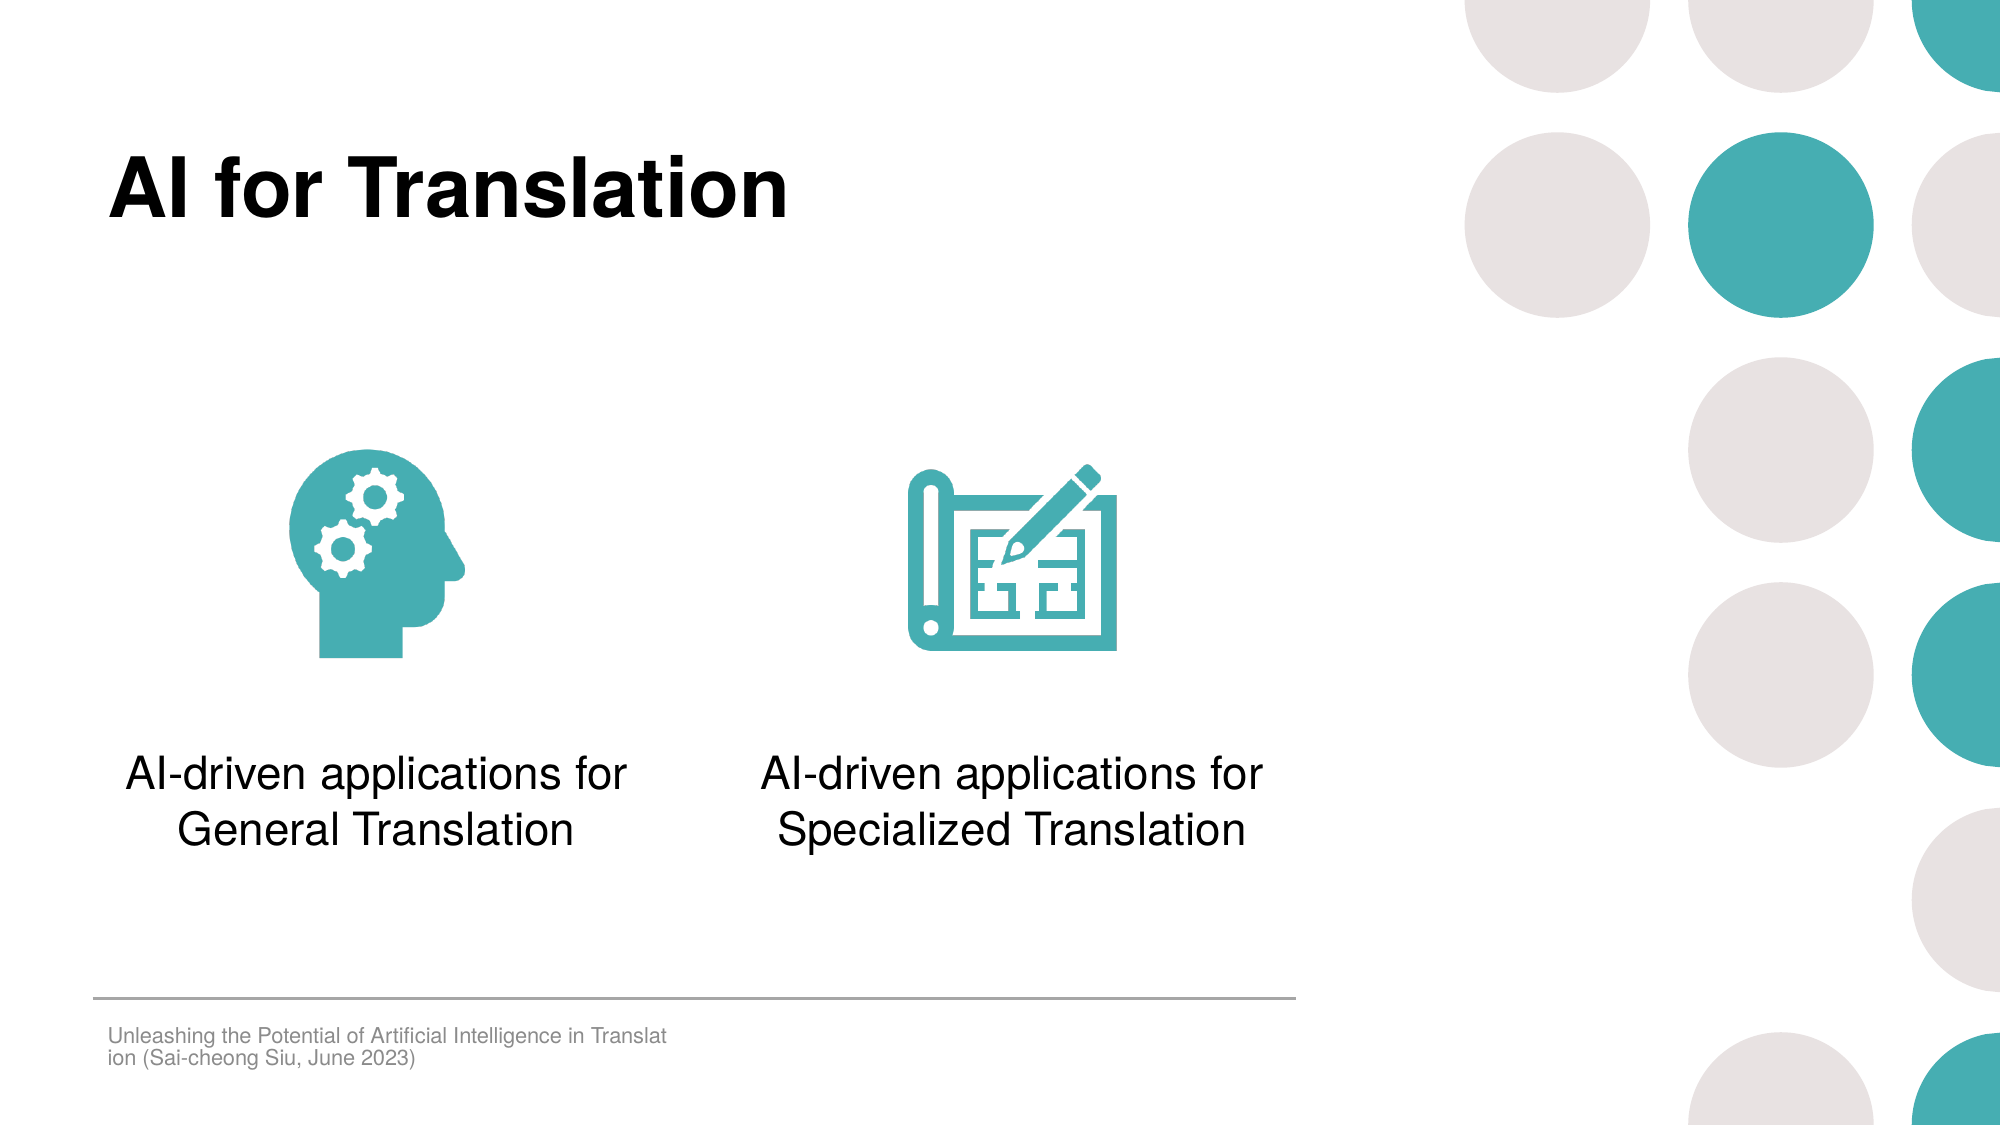

# AI for Translation
AI-driven applications for General Translation
AI-driven applications for Specialized Translation
Unleashing the Potential of Artificial Intelligence in Translation (Sai-cheong Siu, June 2023)